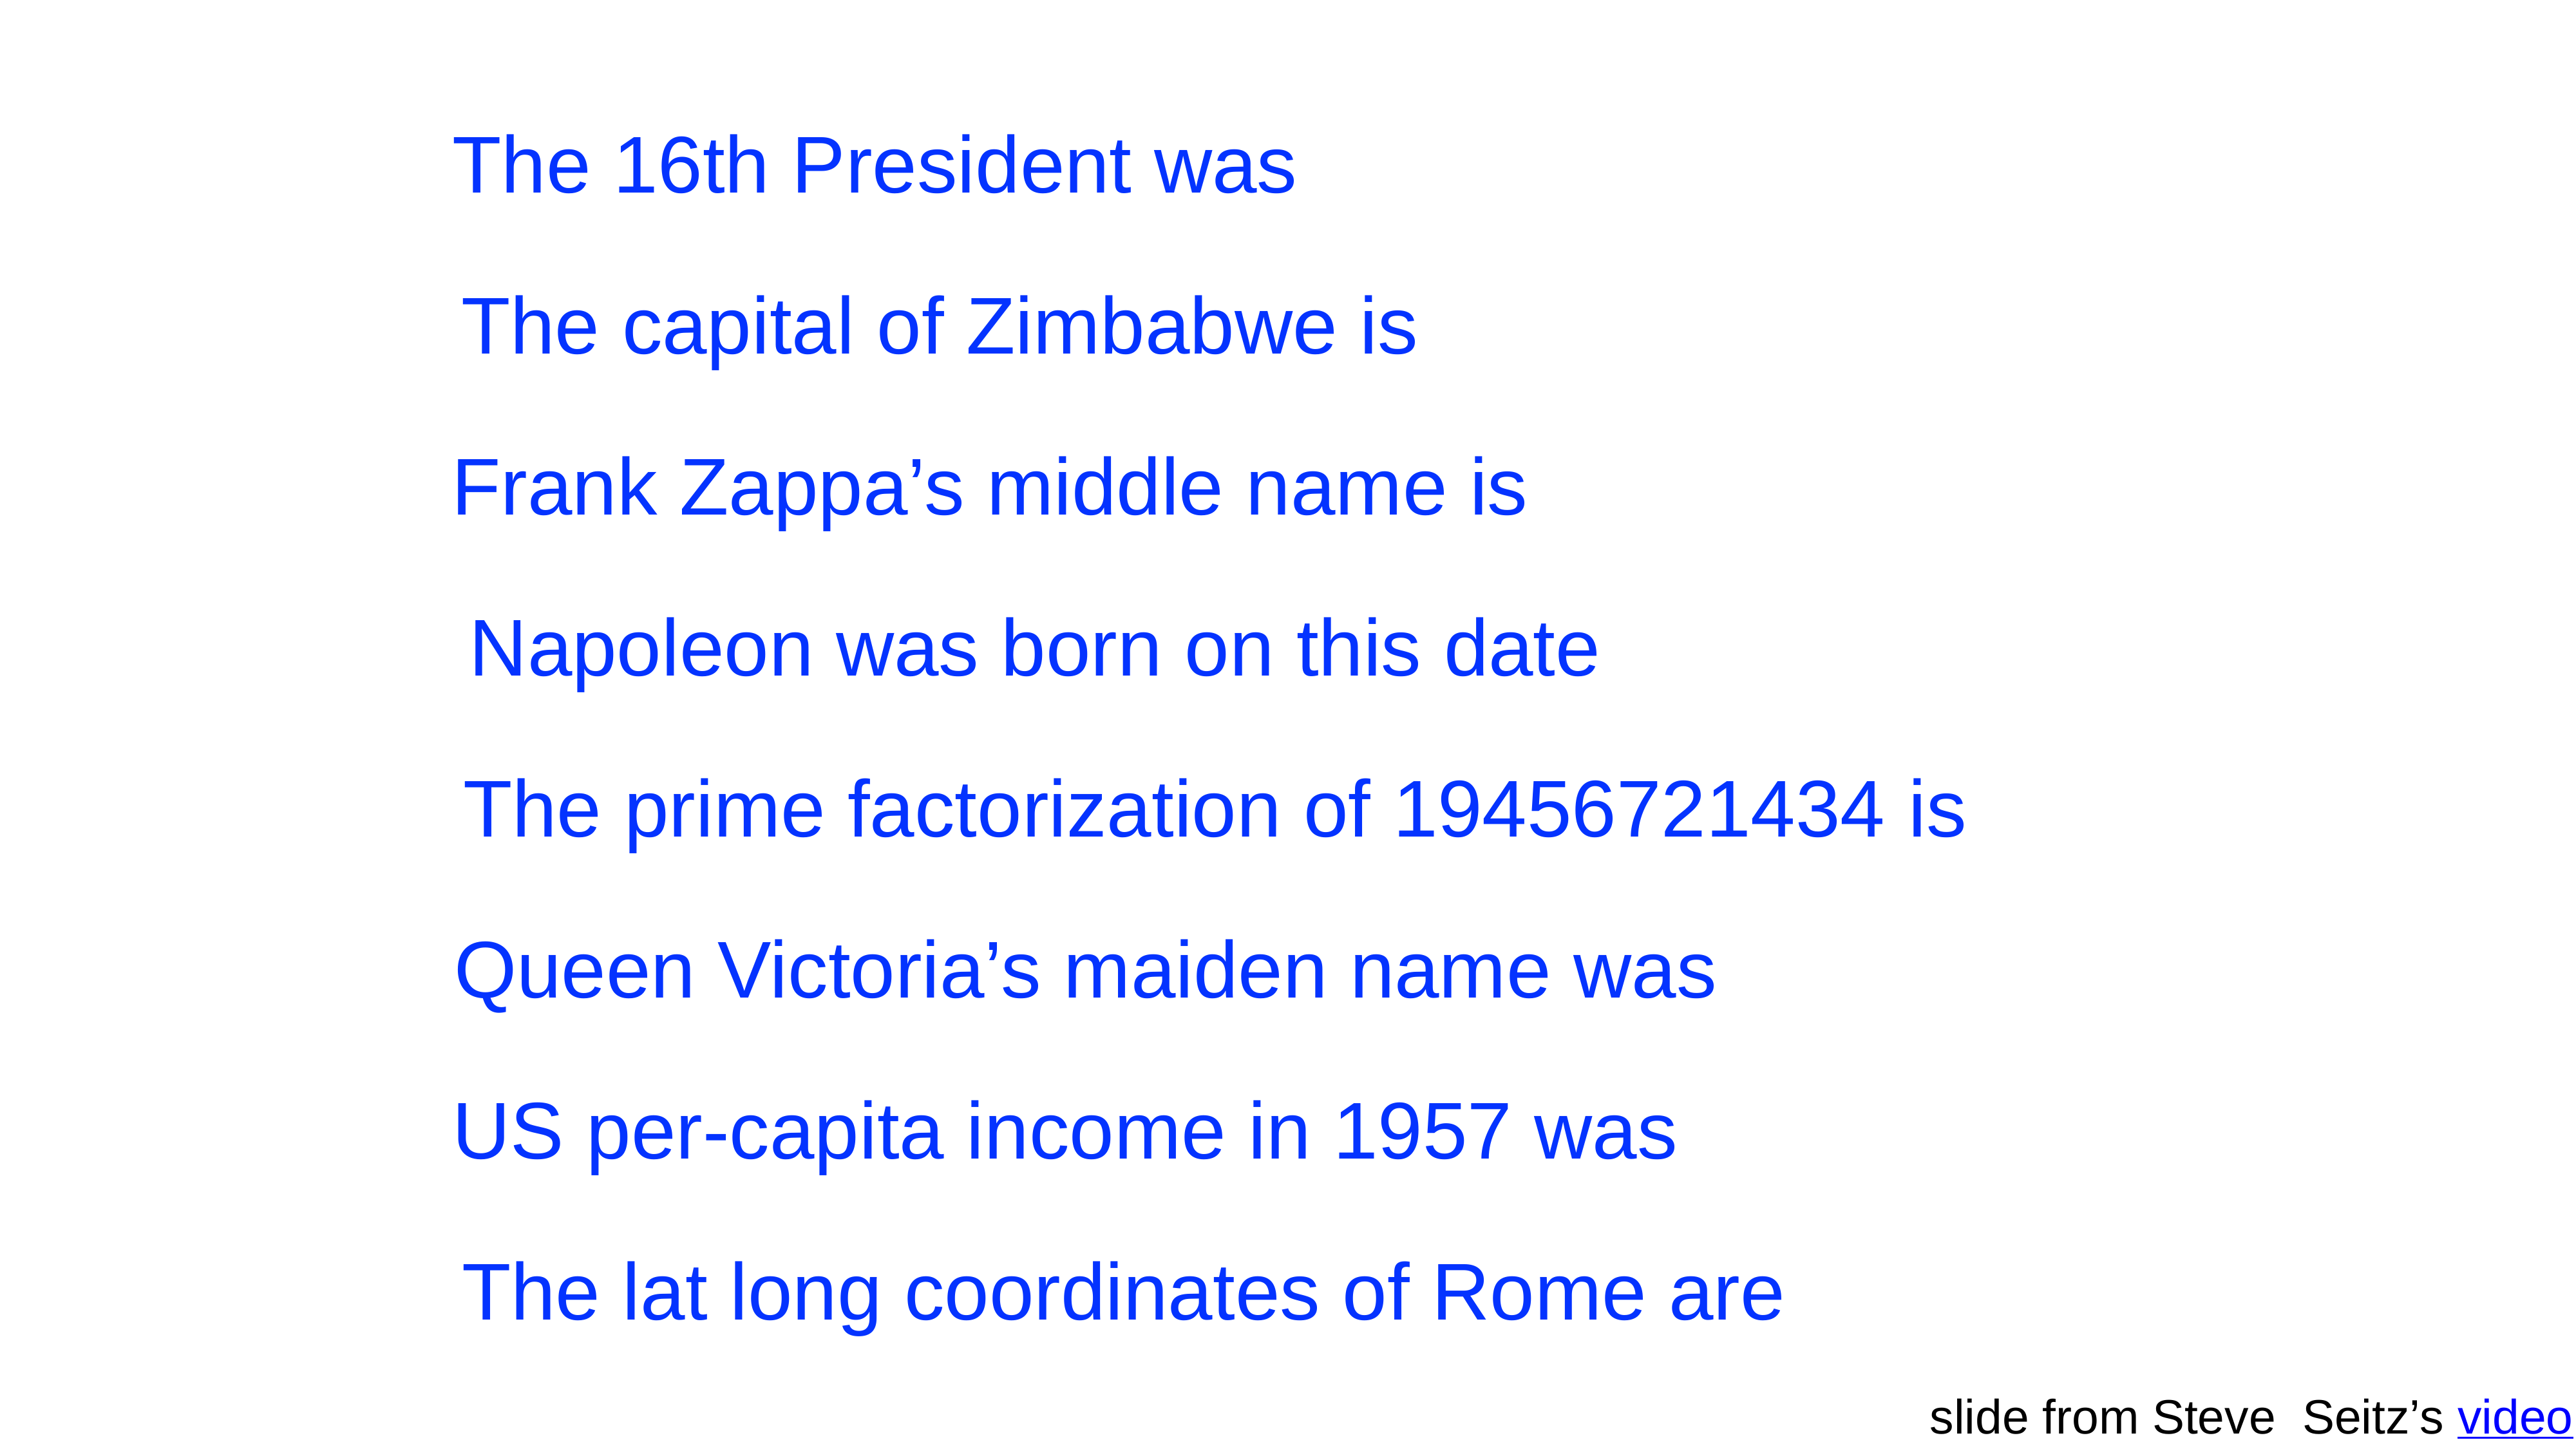

The 16th President was
The capital of Zimbabwe is
Frank Zappa’s middle name is
Napoleon was born on this date
The prime factorization of 19456721434 is
Queen Victoria’s maiden name was
US per-capita income in 1957 was
The lat long coordinates of Rome are
slide from Steve  Seitz’s video